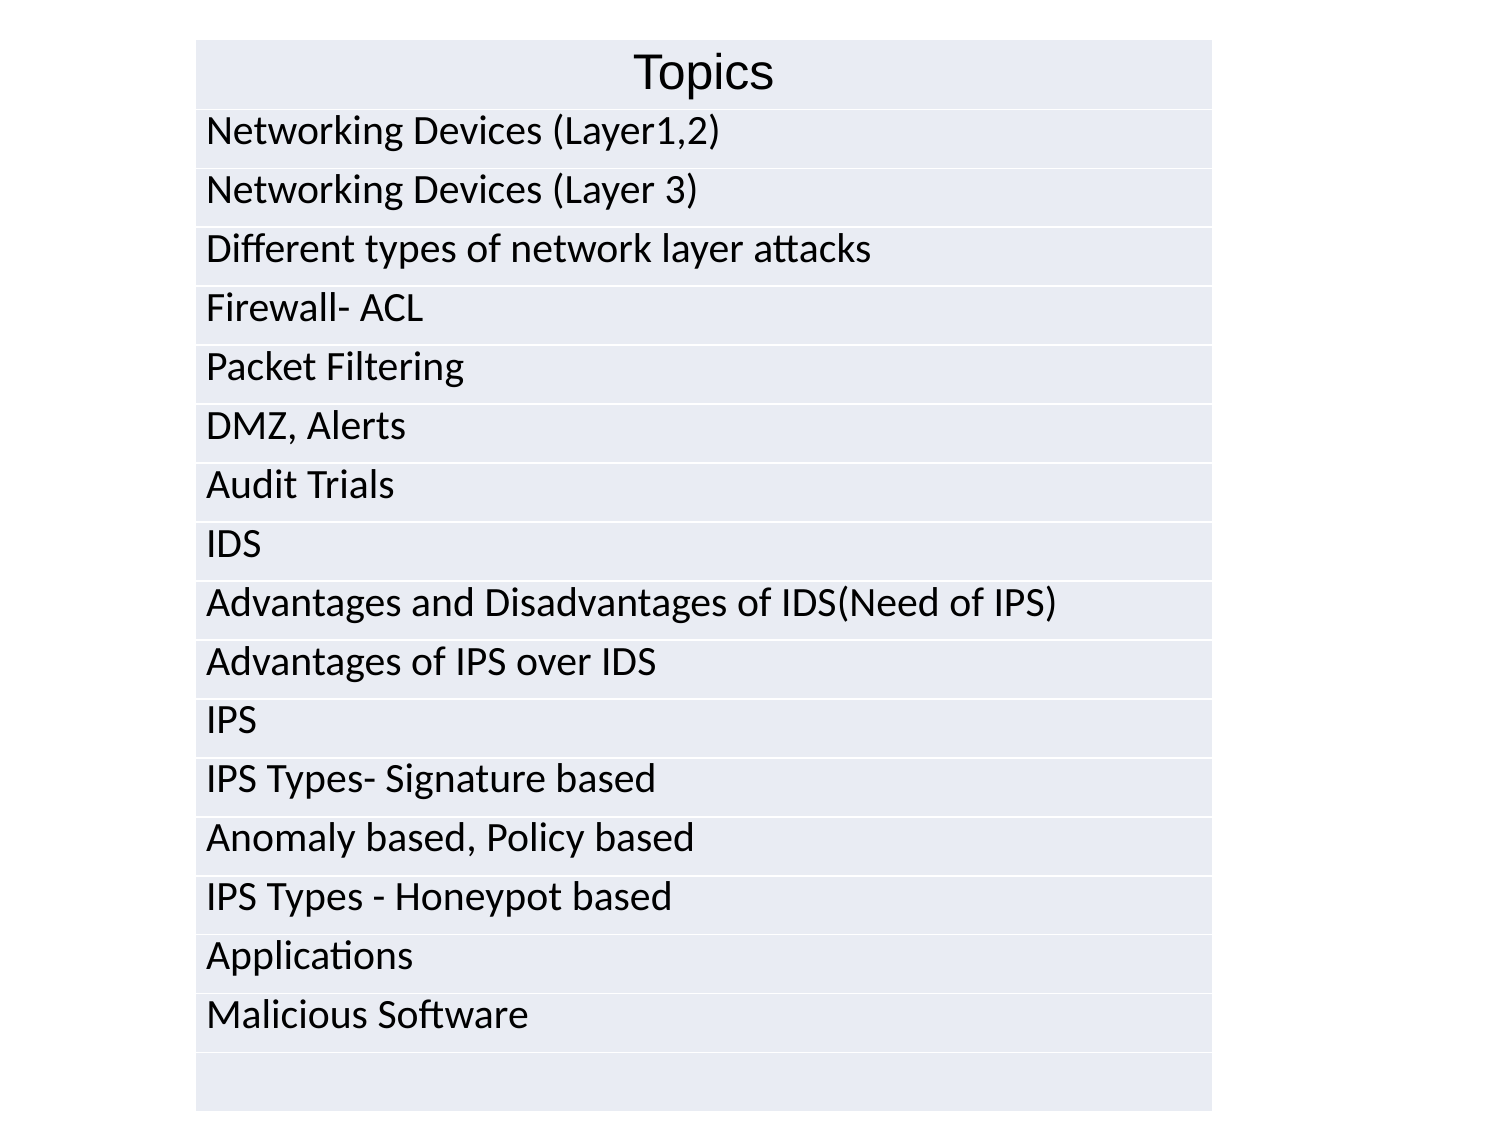

| Topics |
| --- |
| Networking Devices (Layer1,2) |
| Networking Devices (Layer 3) |
| Different types of network layer attacks |
| Firewall- ACL |
| Packet Filtering |
| DMZ, Alerts |
| Audit Trials |
| IDS |
| Advantages and Disadvantages of IDS(Need of IPS) |
| Advantages of IPS over IDS |
| IPS |
| IPS Types- Signature based |
| Anomaly based, Policy based |
| IPS Types - Honeypot based |
| Applications |
| Malicious Software |
|  |